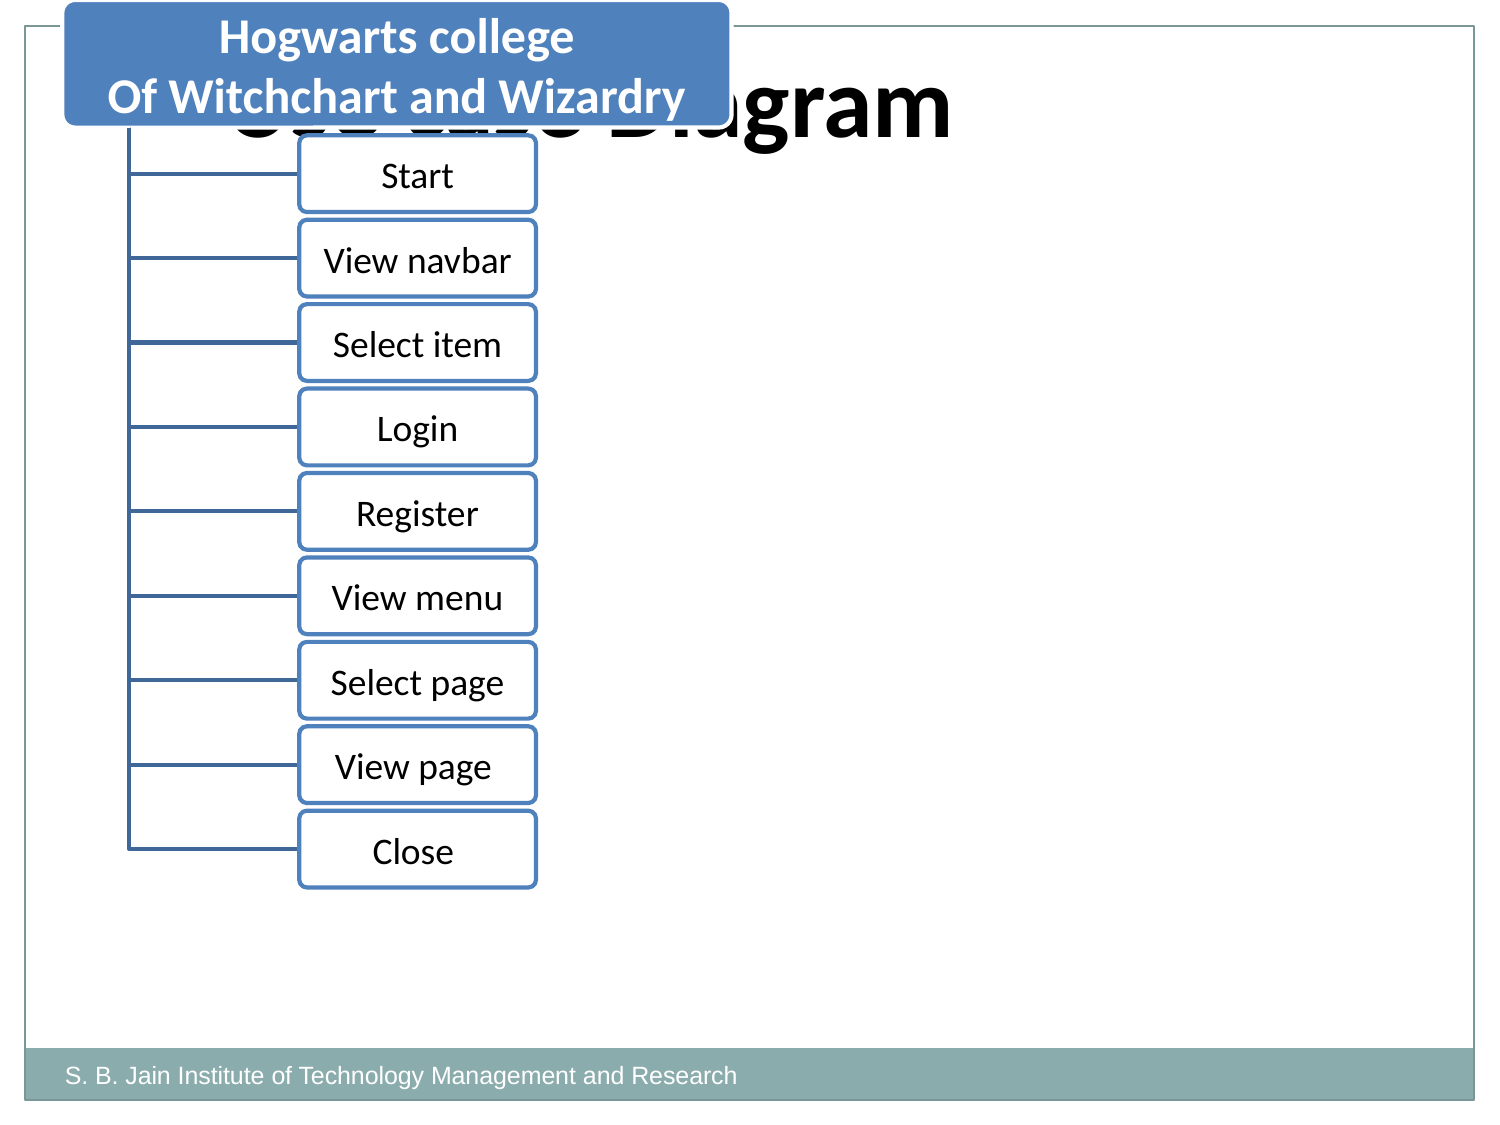

# Use case Diagram
Hogwarts college
Of Witchchart and Wizardry
Start
View navbar
Select item
Login
Register
View menu
Select page
View page
Close
6
S. B. Jain Institute of Technology Management and Research